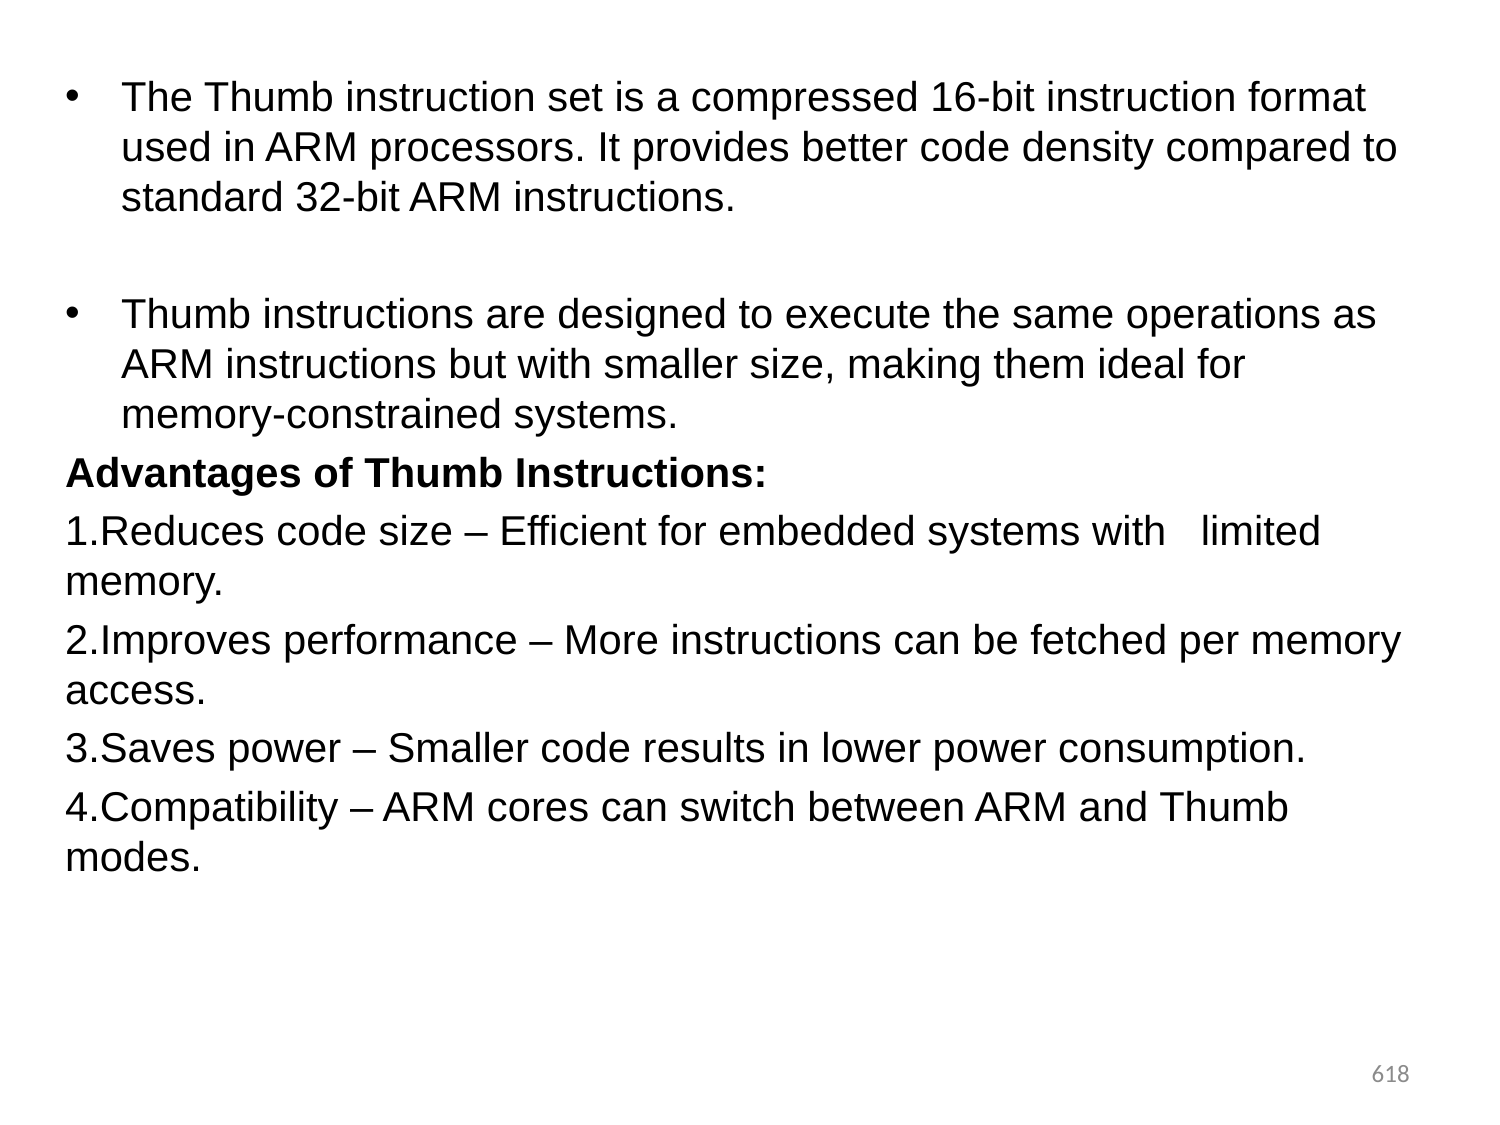

The Thumb instruction set is a compressed 16-bit instruction format used in ARM processors. It provides better code density compared to standard 32-bit ARM instructions.

Thumb instructions are designed to execute the same operations as ARM instructions but with smaller size, making them ideal for memory-constrained systems.
Advantages of Thumb Instructions:
1.Reduces code size – Efficient for embedded systems with   limited memory.
2.Improves performance – More instructions can be fetched per memory access.
3.Saves power – Smaller code results in lower power consumption.
4.Compatibility – ARM cores can switch between ARM and Thumb modes.
618